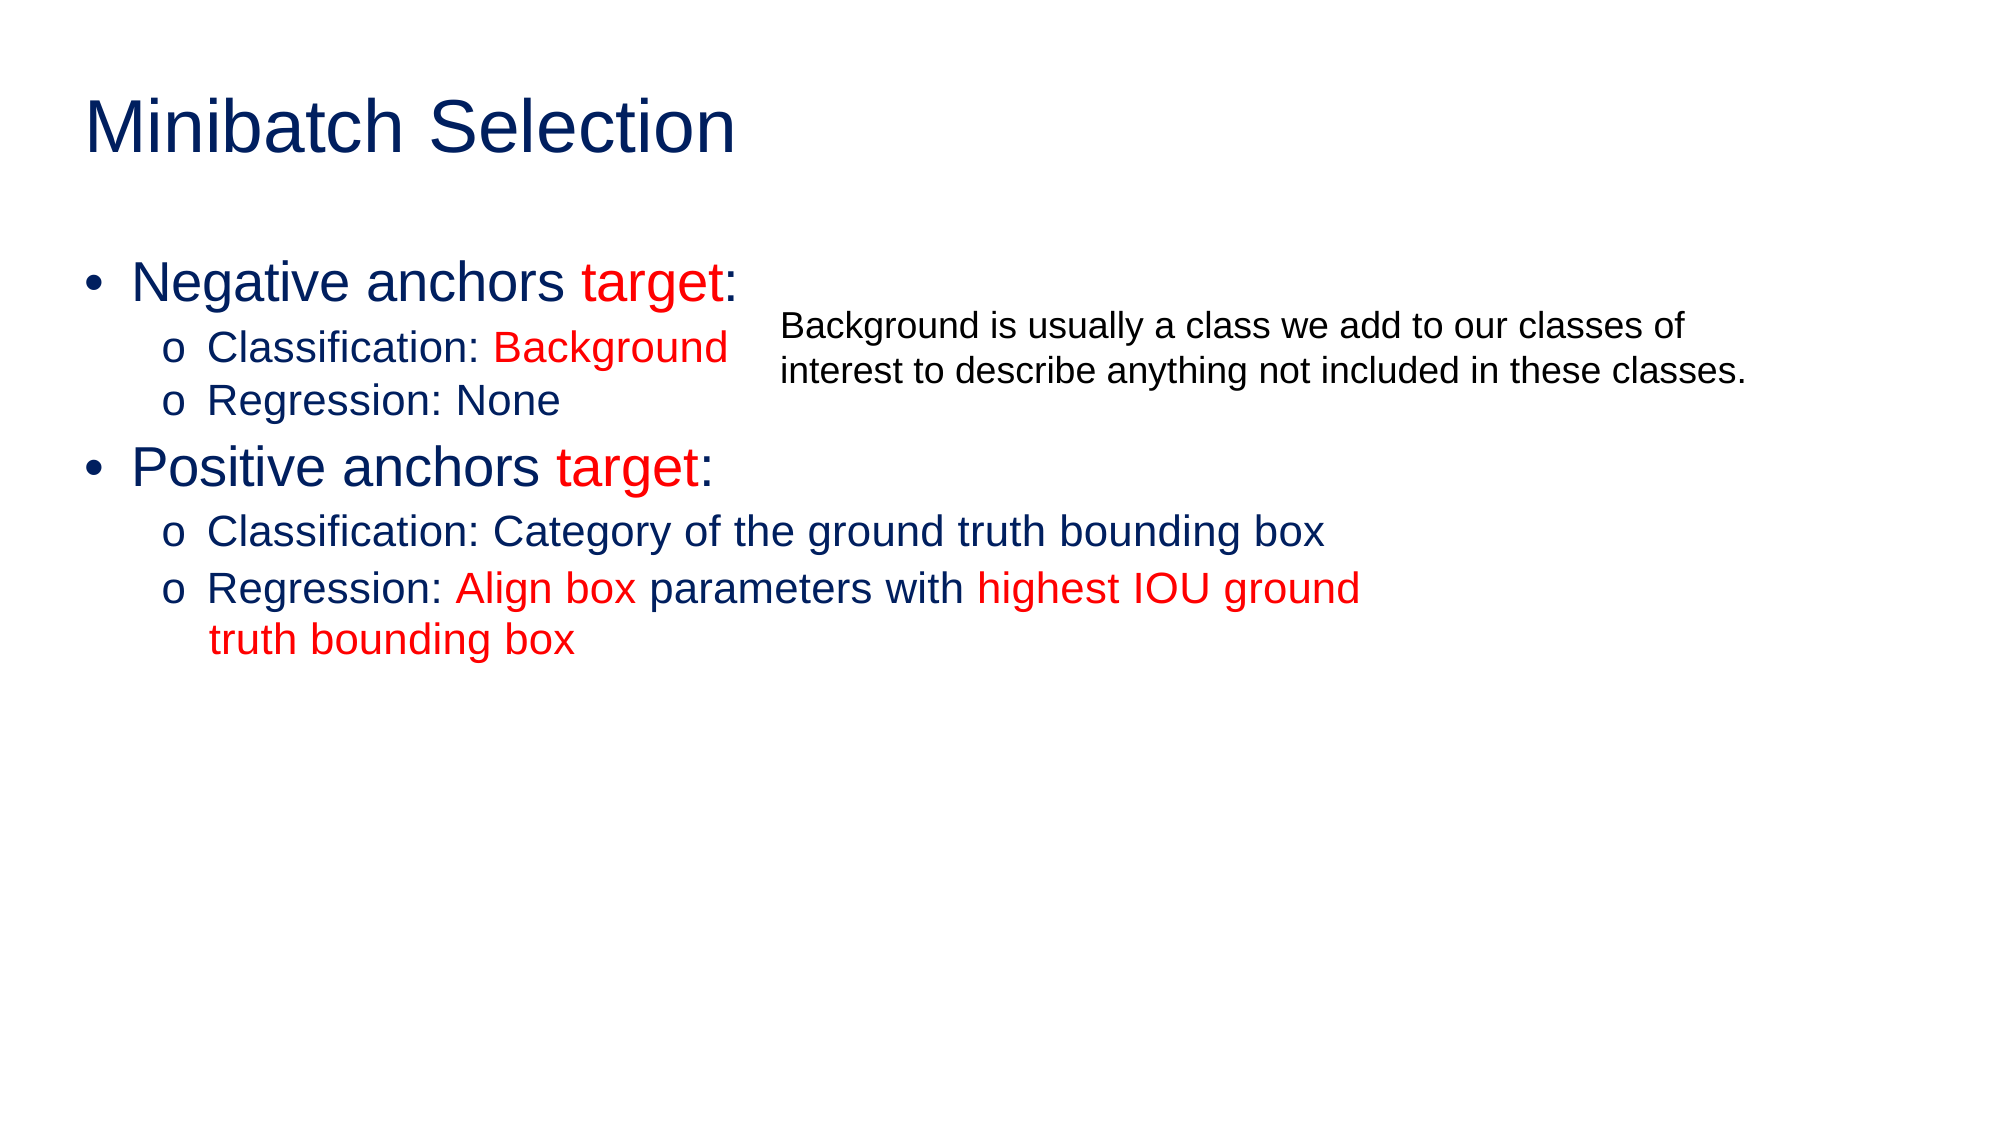

Minibatch Selection
• Negative anchors target:
o Classification: Background
o Regression: None
Background is usually a class we add to our classes of interest to describe anything not included in these classes.
• Positive anchors target:
o Classification: Category of the ground truth bounding box
o Regression: Align box parameters with highest IOU ground
truth bounding box